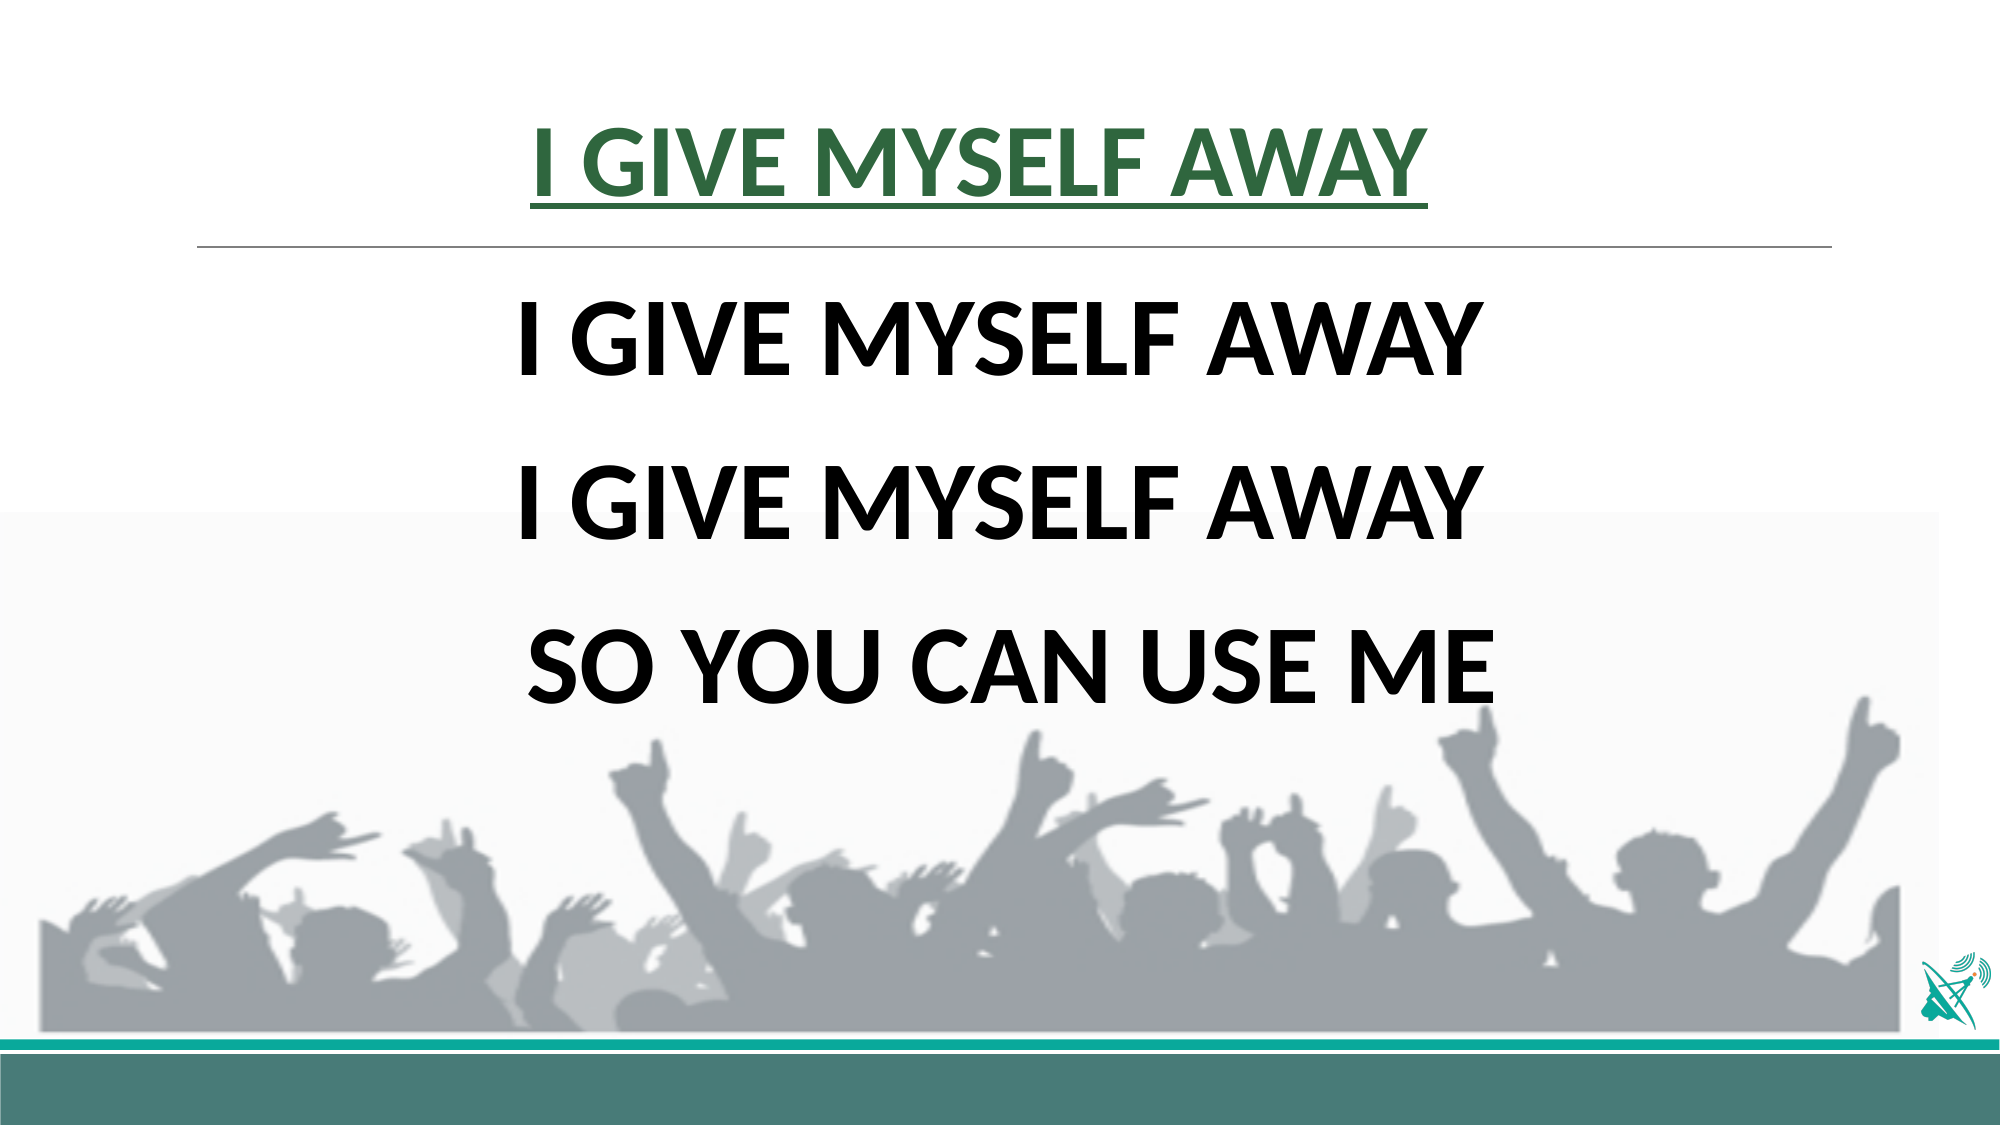

# I GIVE MYSELF AWAY
I GIVE MYSELF AWAY
I GIVE MYSELF AWAY
SO YOU CAN USE ME